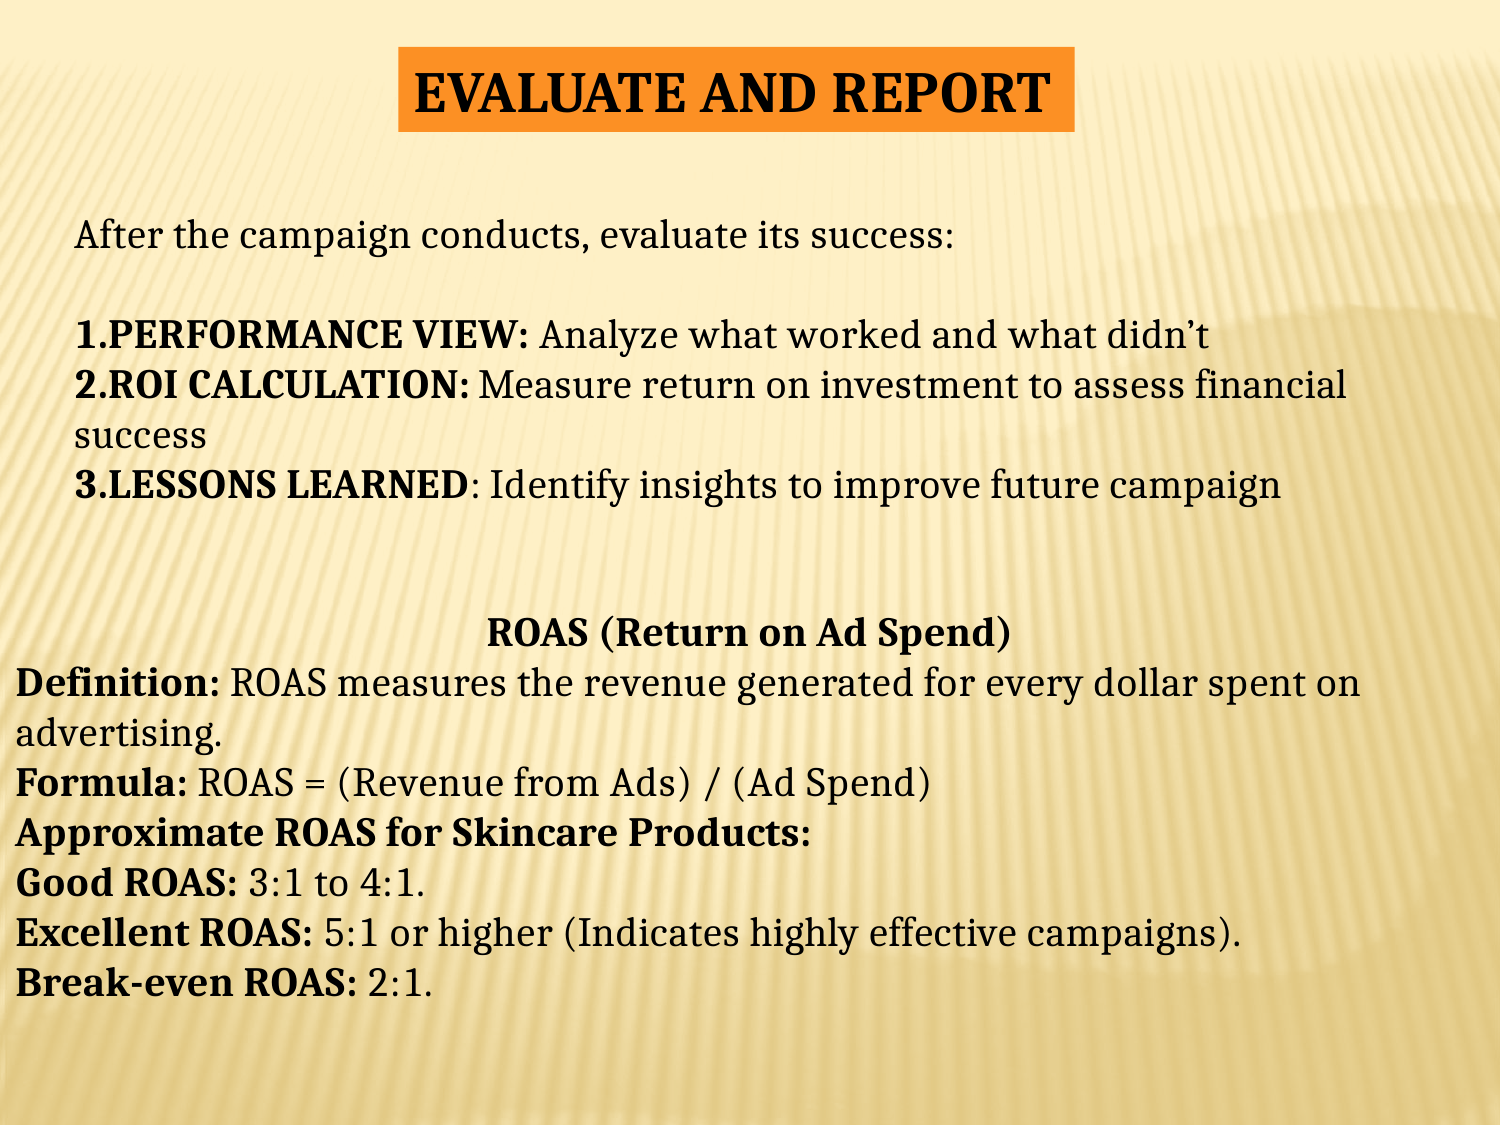

EVALUATE AND REPORT
After the campaign conducts, evaluate its success:

1.PERFORMANCE VIEW: Analyze what worked and what didn’t
2.ROI CALCULATION: Measure return on investment to assess financial success
3.LESSONS LEARNED: Identify insights to improve future campaign
ROAS (Return on Ad Spend)
Definition: ROAS measures the revenue generated for every dollar spent on advertising.
Formula: ROAS = (Revenue from Ads) / (Ad Spend)
Approximate ROAS for Skincare Products:
Good ROAS: 3:1 to 4:1.
Excellent ROAS: 5:1 or higher (Indicates highly effective campaigns).
Break-even ROAS: 2:1.